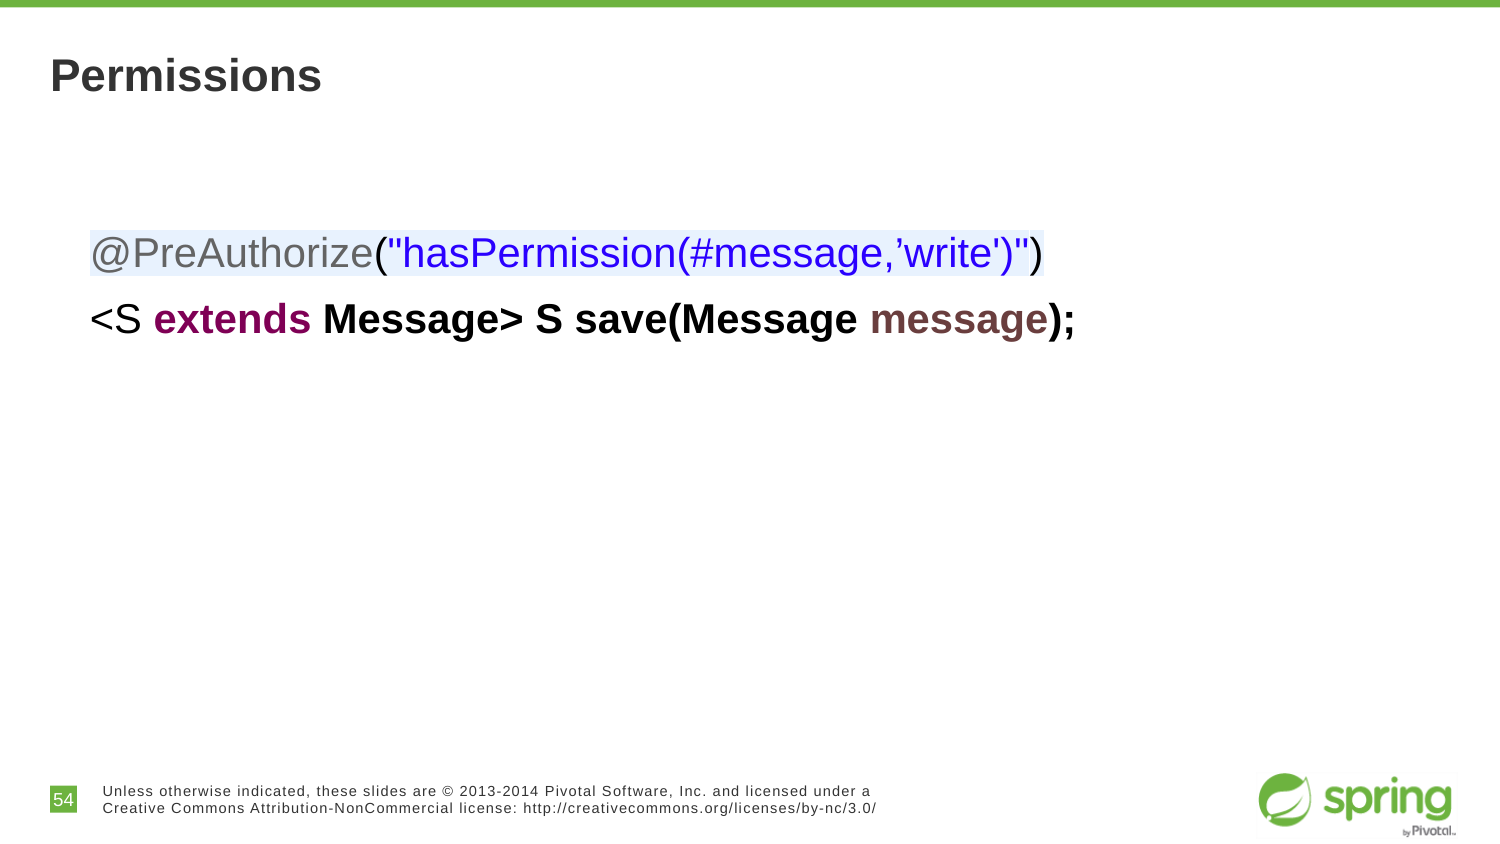

# Permissions
@PreAuthorize("hasPermission(#message,’write')")
<S extends Message> S save(Message message);